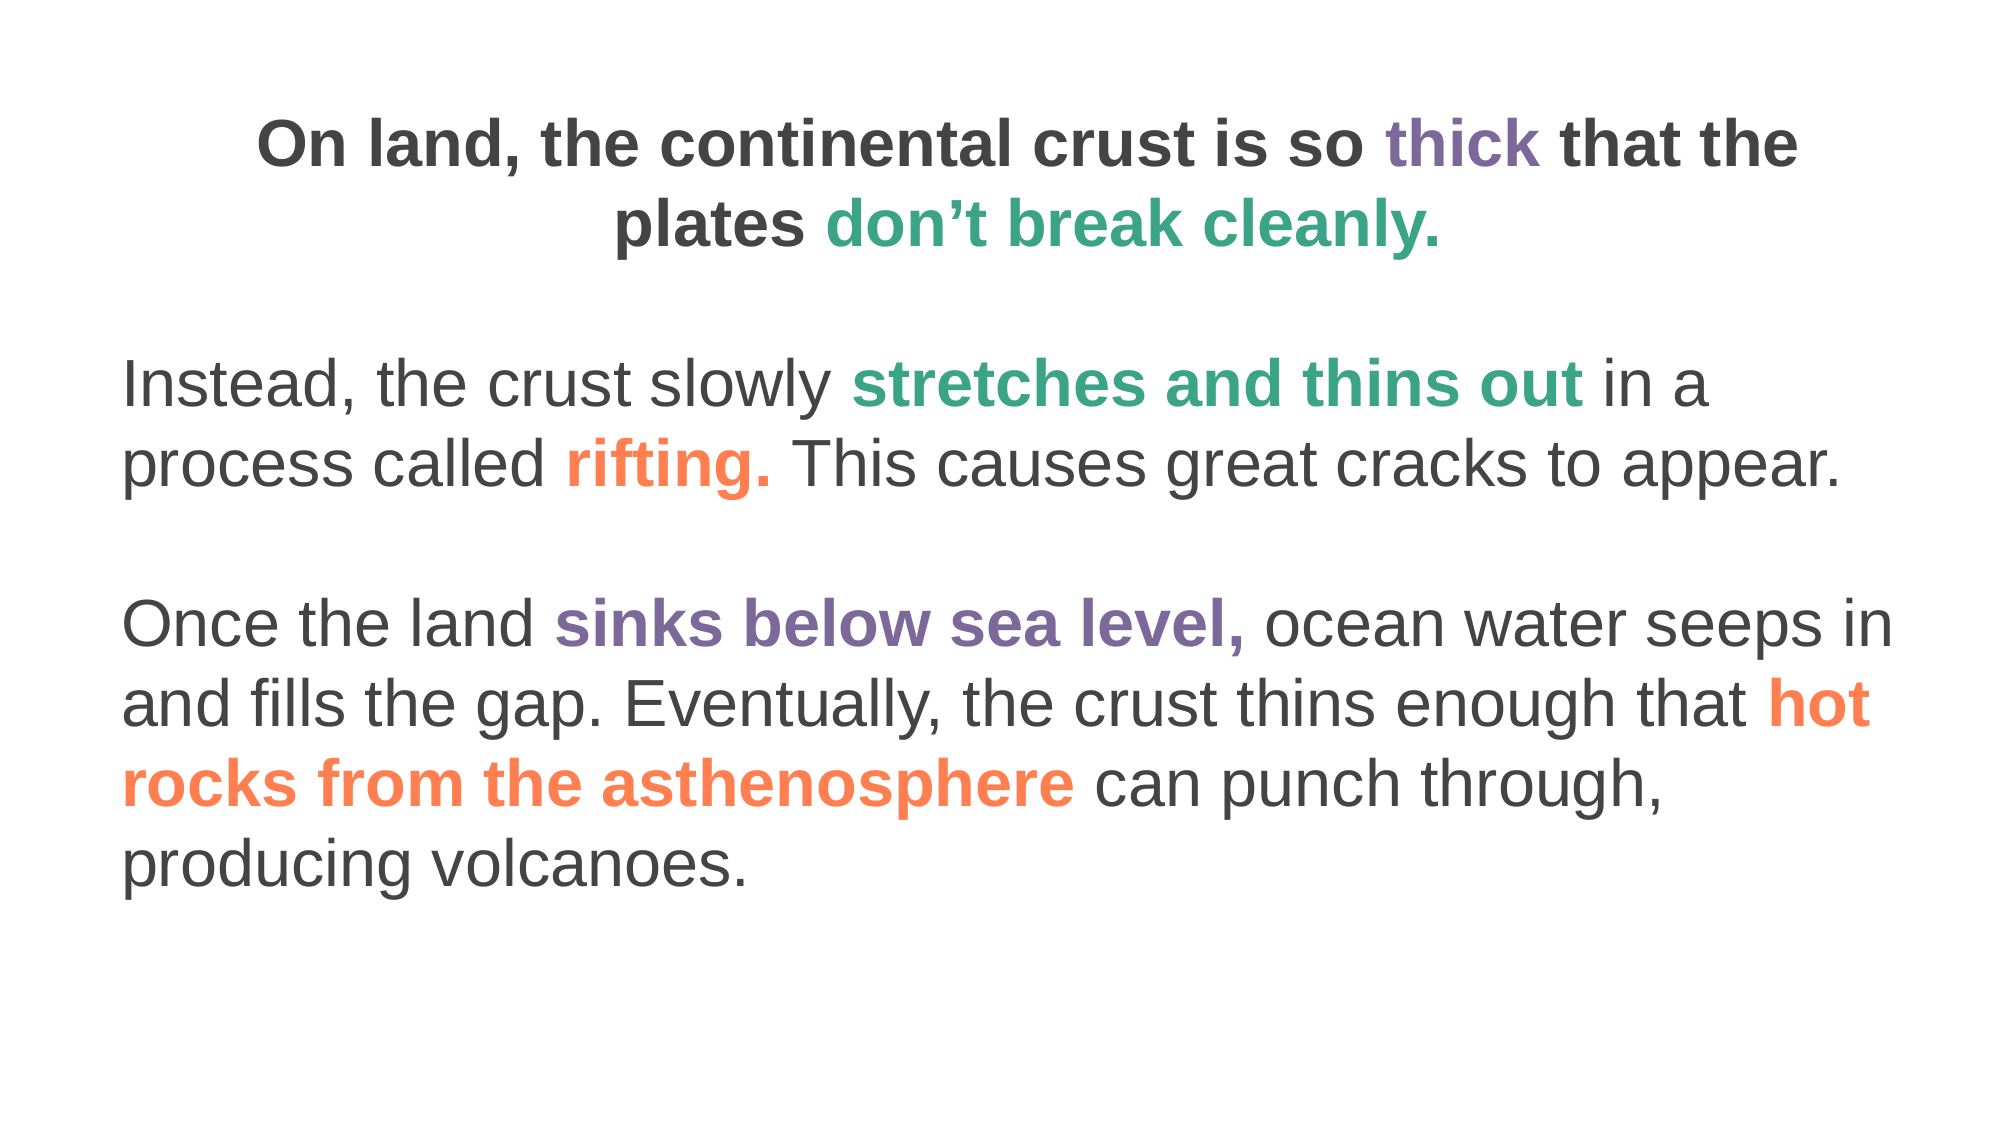

On land, the continental crust is so thick that the plates don’t break cleanly.
Instead, the crust slowly stretches and thins out in a process called rifting. This causes great cracks to appear.

Once the land sinks below sea level, ocean water seeps in and fills the gap. Eventually, the crust thins enough that hot rocks from the asthenosphere can punch through, producing volcanoes.